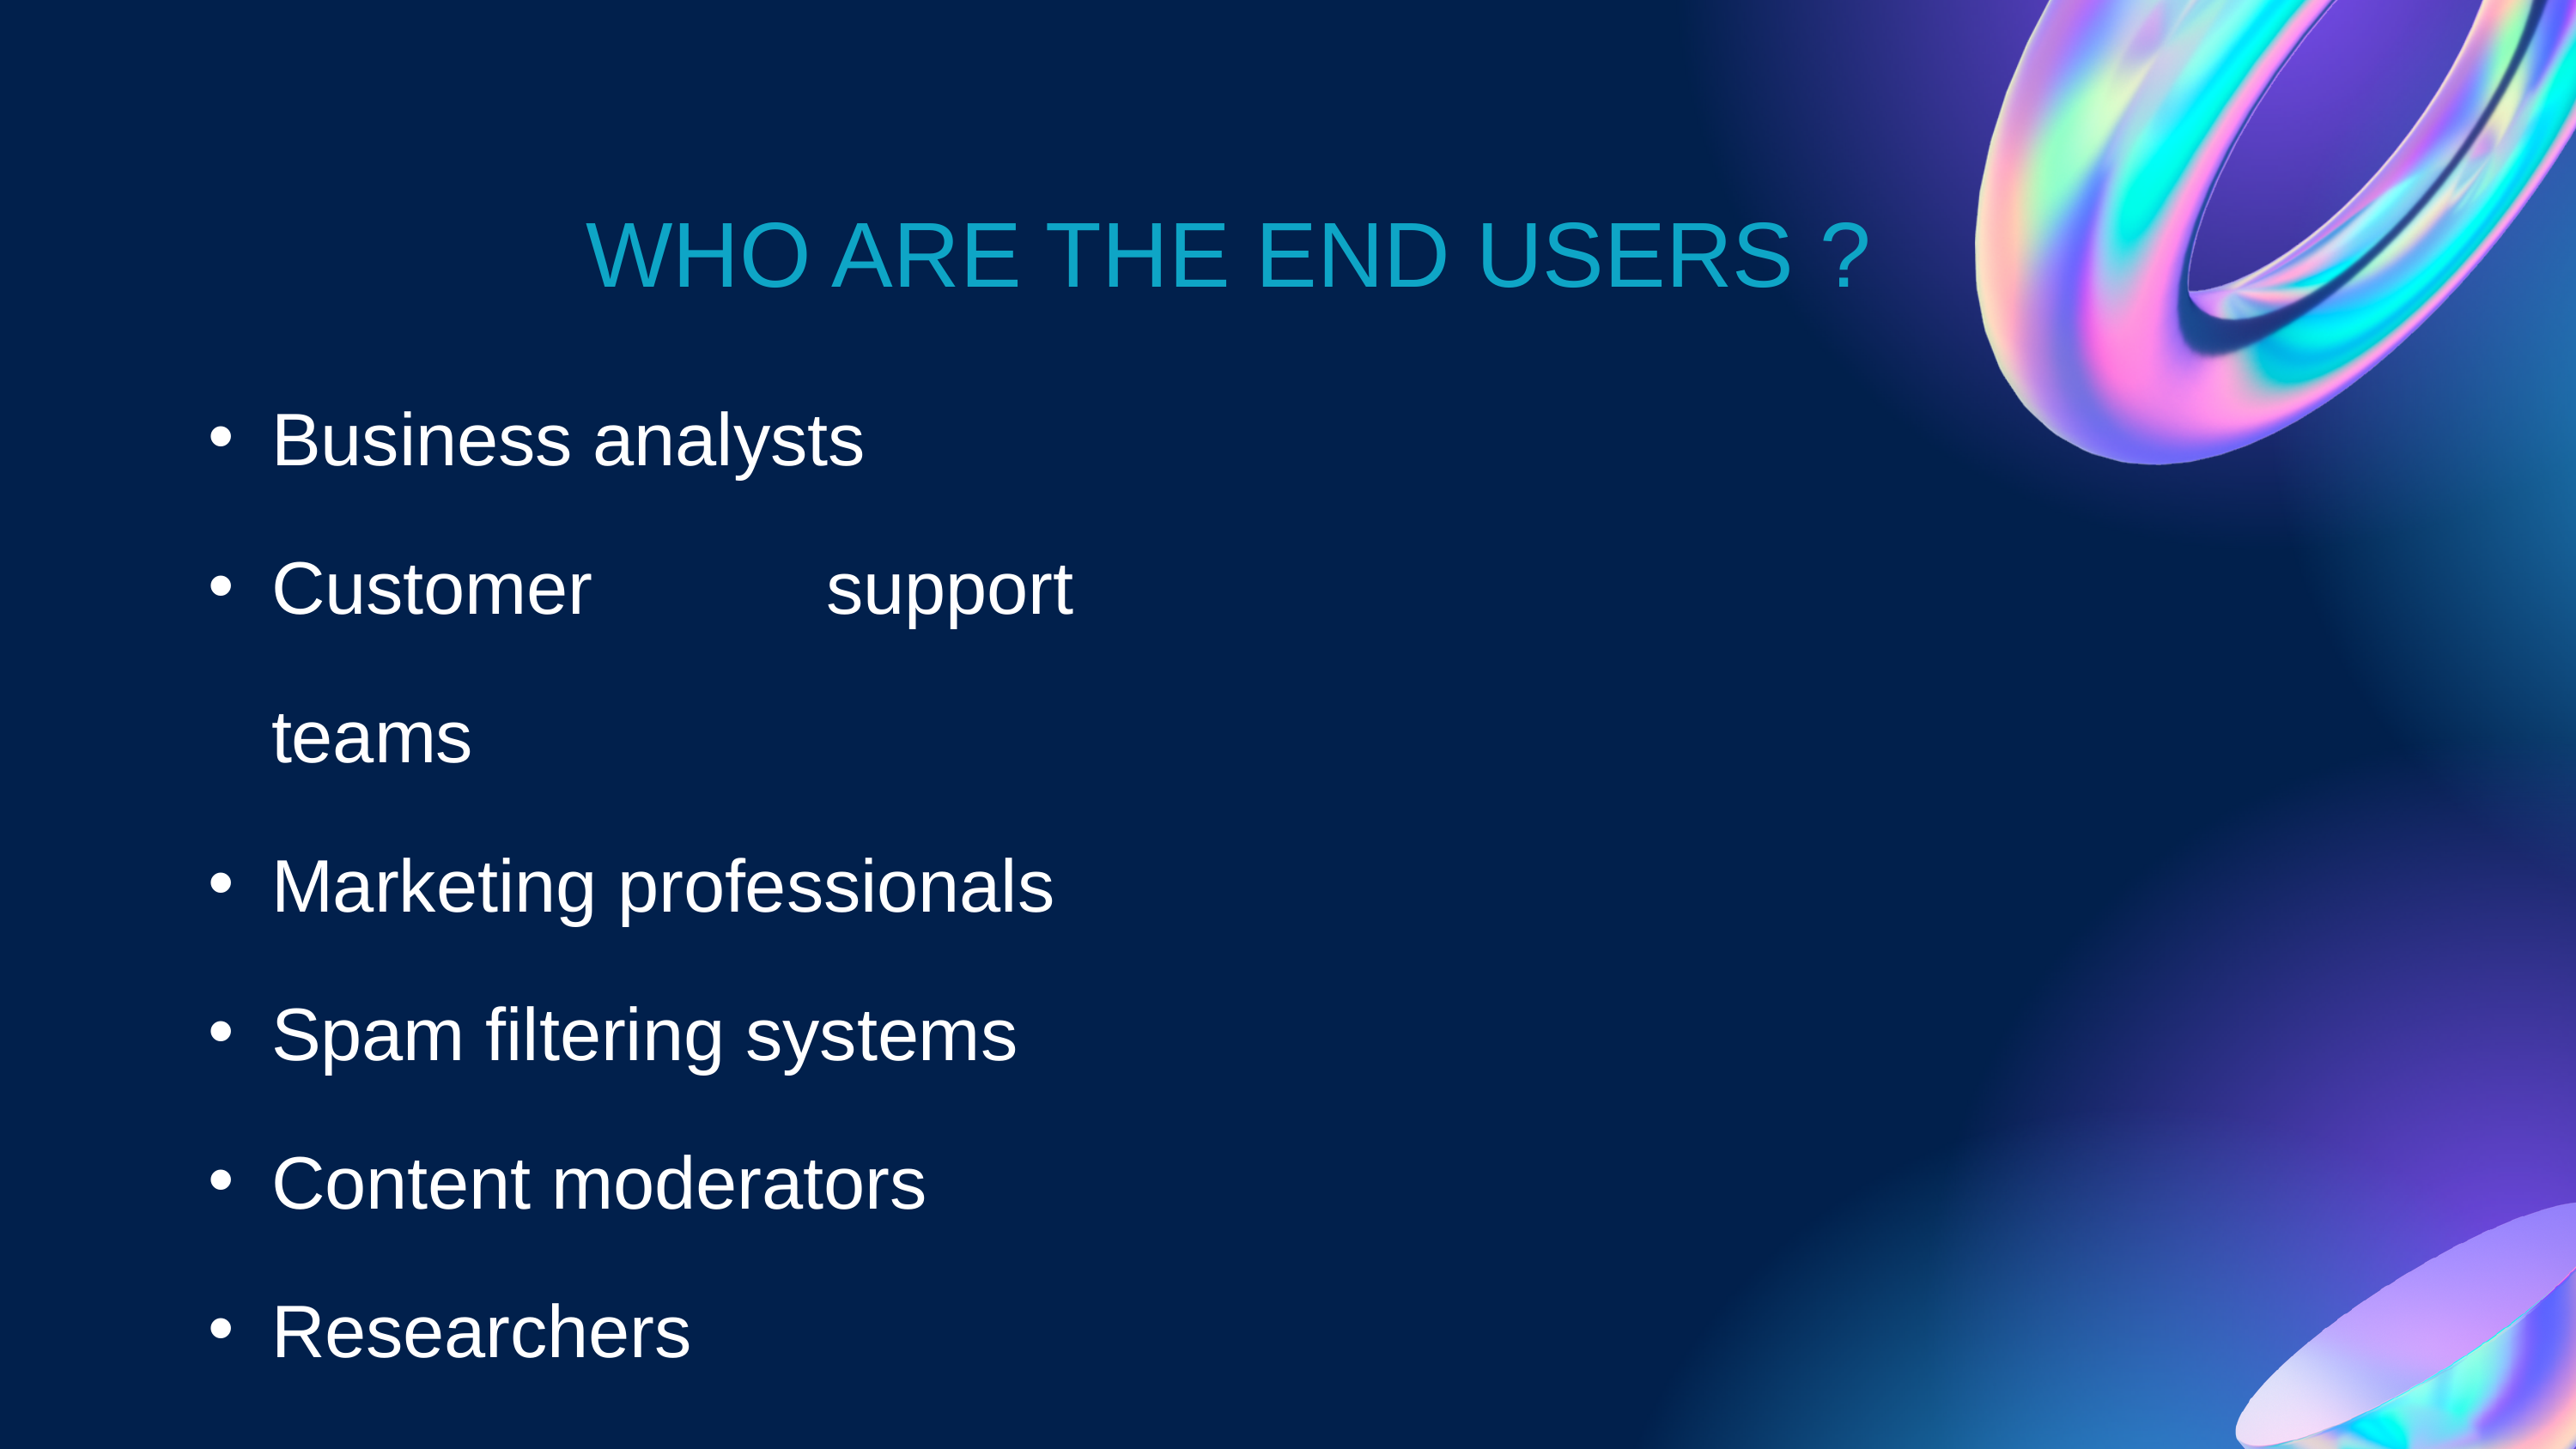

WHO ARE THE END USERS ?
Business analysts
Customer support teams
Marketing professionals
Spam filtering systems
Content moderators
Researchers
Developers